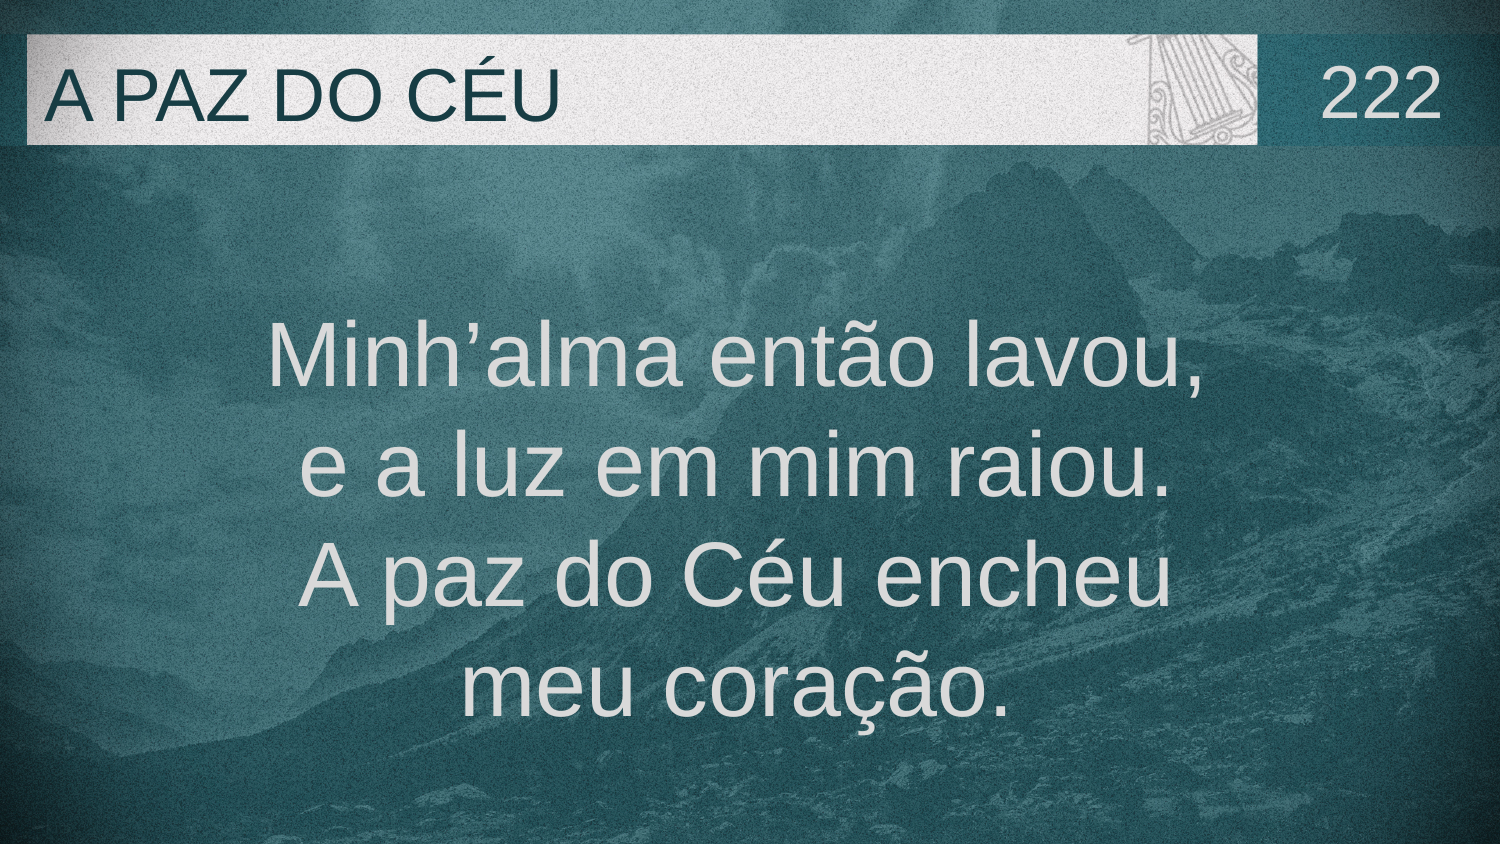

# A PAZ DO CÉU
222
Minh’alma então lavou,
e a luz em mim raiou.
A paz do Céu encheu
meu coração.